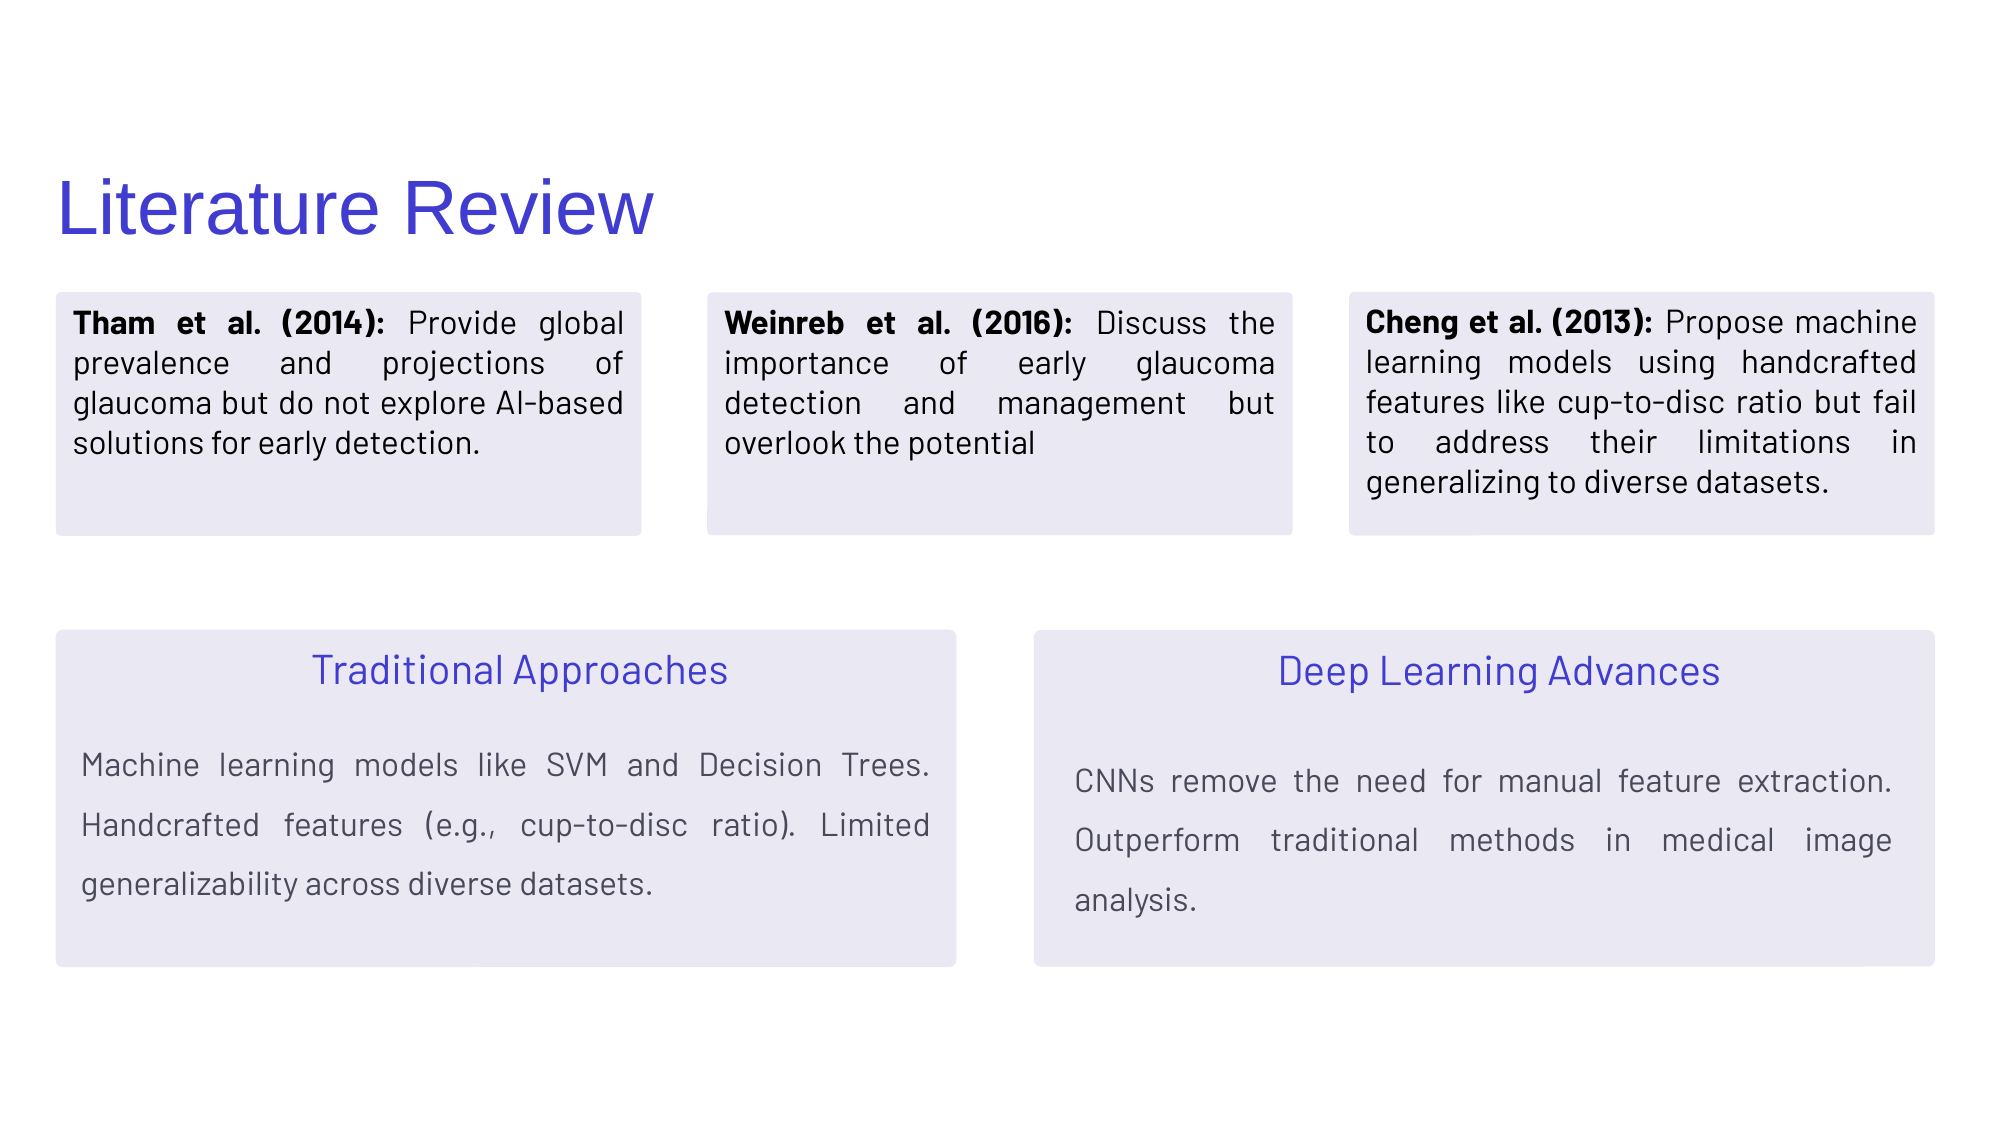

Literature Review
Cheng et al. (2013): Propose machine learning models using handcrafted features like cup-to-disc ratio but fail to address their limitations in generalizing to diverse datasets.
Tham et al. (2014): Provide global prevalence and projections of glaucoma but do not explore AI-based solutions for early detection.
Weinreb et al. (2016): Discuss the importance of early glaucoma detection and management but overlook the potential

Traditional Approaches
Deep Learning Advances
Machine learning models like SVM and Decision Trees. Handcrafted features (e.g., cup-to-disc ratio). Limited generalizability across diverse datasets.
CNNs remove the need for manual feature extraction. Outperform traditional methods in medical image analysis.